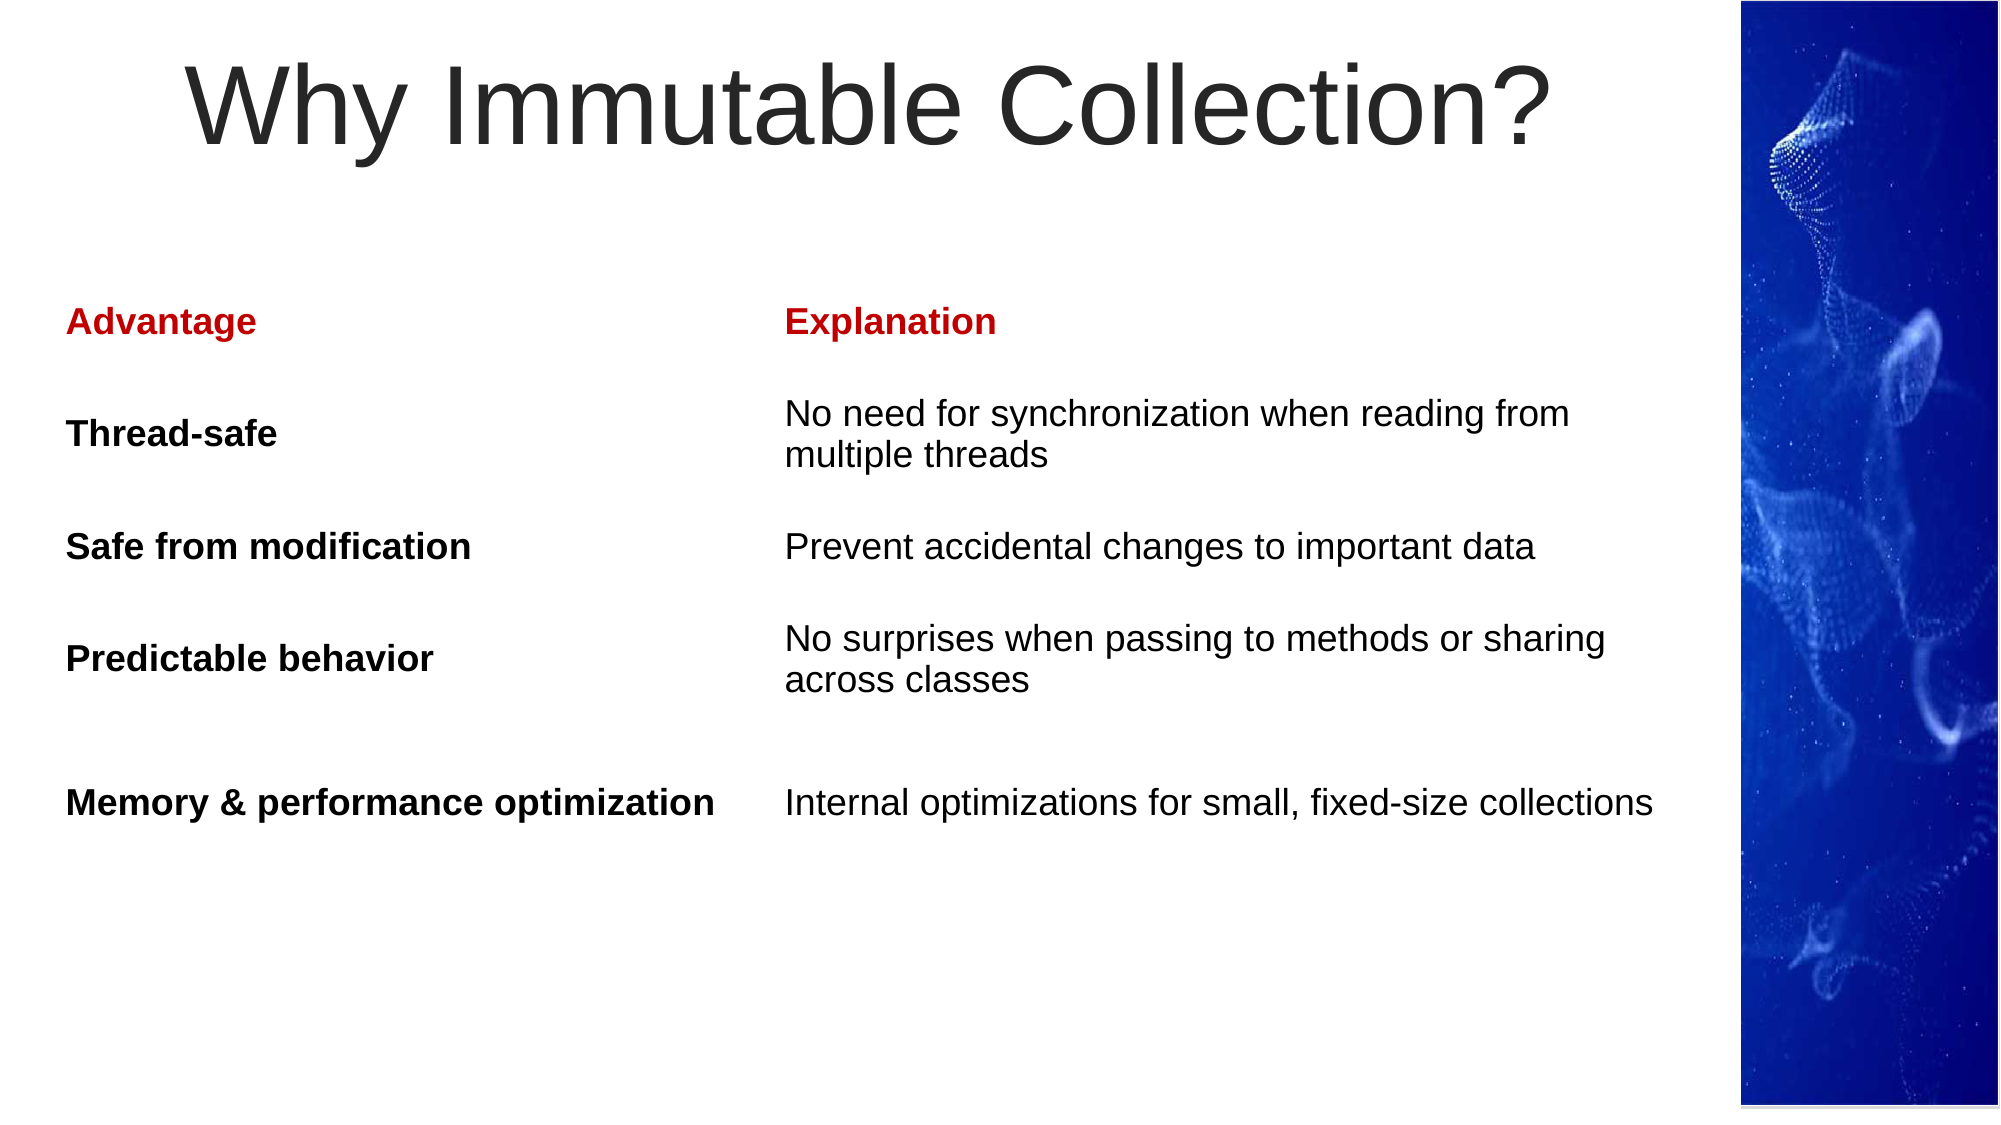

Why Immutable Collection?
| Advantage | Explanation |
| --- | --- |
| Thread-safe | No need for synchronization when reading from multiple threads |
| Safe from modification | Prevent accidental changes to important data |
| Predictable behavior | No surprises when passing to methods or sharing across classes |
| Memory & performance optimization | Internal optimizations for small, fixed-size collections |